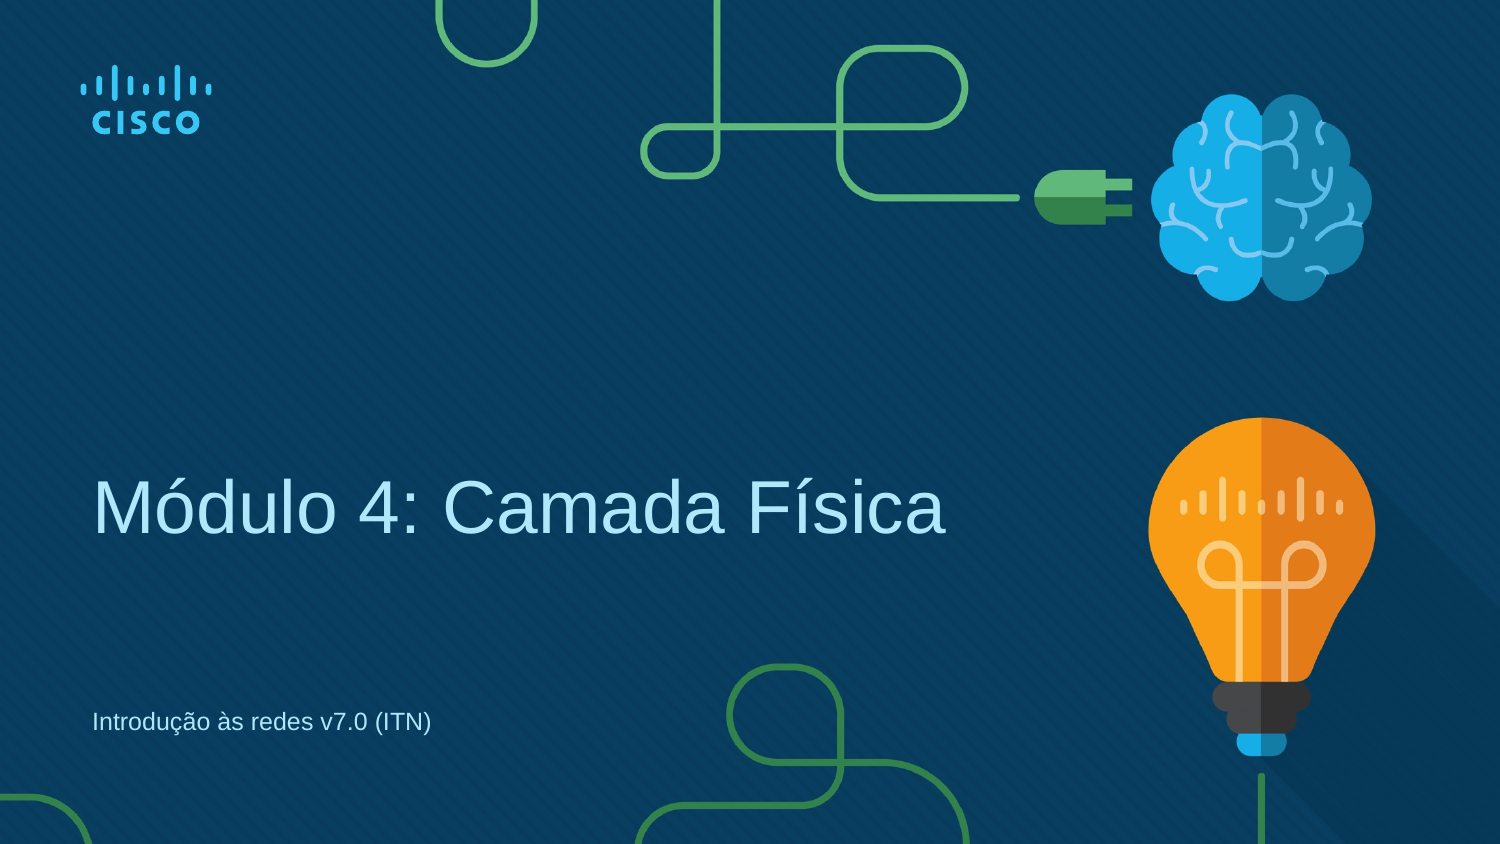

# Módulo 4: Camada Física
Introdução às redes v7.0 (ITN)